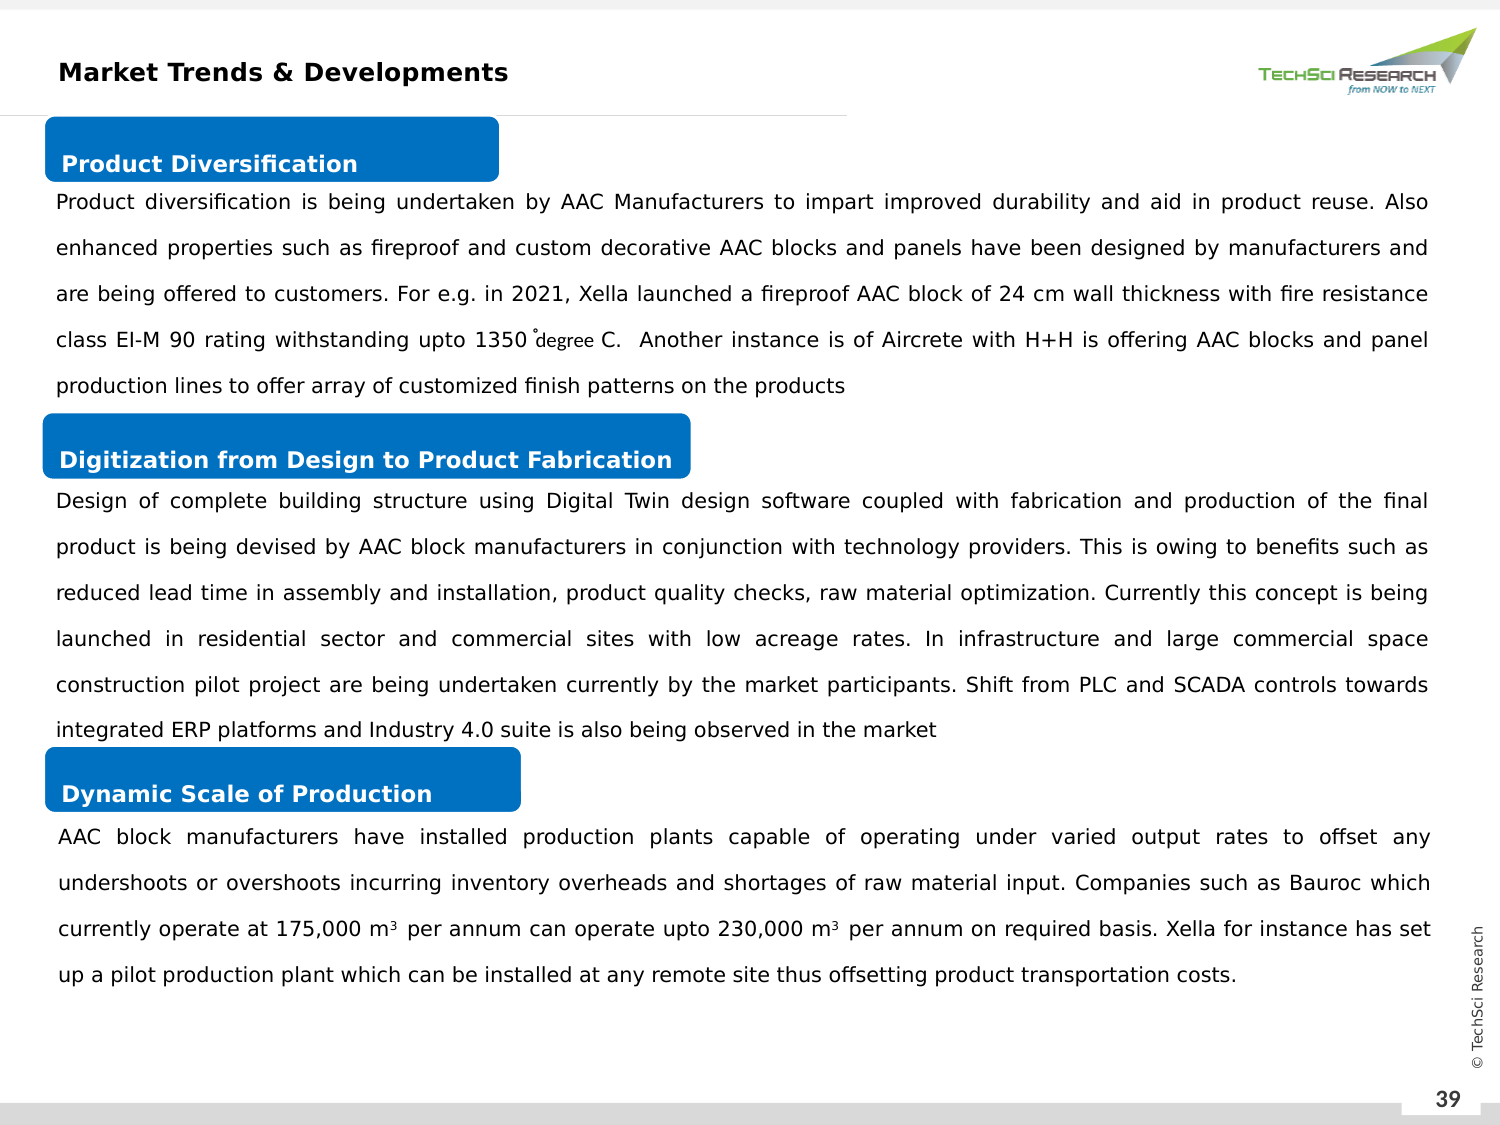

Market Trends & Developments
Product Diversification
Product diversification is being undertaken by AAC Manufacturers to impart improved durability and aid in product reuse. Also enhanced properties such as fireproof and custom decorative AAC blocks and panels have been designed by manufacturers and are being offered to customers. For e.g. in 2021, Xella launched a fireproof AAC block of 24 cm wall thickness with fire resistance class EI-M 90 rating withstanding upto 1350 ֯degree C.  Another instance is of Aircrete with H+H is offering AAC blocks and panel production lines to offer array of customized finish patterns on the products
Digitization from Design to Product Fabrication
Design of complete building structure using Digital Twin design software coupled with fabrication and production of the final product is being devised by AAC block manufacturers in conjunction with technology providers. This is owing to benefits such as reduced lead time in assembly and installation, product quality checks, raw material optimization. Currently this concept is being launched in residential sector and commercial sites with low acreage rates. In infrastructure and large commercial space construction pilot project are being undertaken currently by the market participants. Shift from PLC and SCADA controls towards integrated ERP platforms and Industry 4.0 suite is also being observed in the market
Dynamic Scale of Production
AAC block manufacturers have installed production plants capable of operating under varied output rates to offset any undershoots or overshoots incurring inventory overheads and shortages of raw material input. Companies such as Bauroc which currently operate at 175,000 m3  per annum can operate upto 230,000 m3  per annum on required basis. Xella for instance has set up a pilot production plant which can be installed at any remote site thus offsetting product transportation costs.